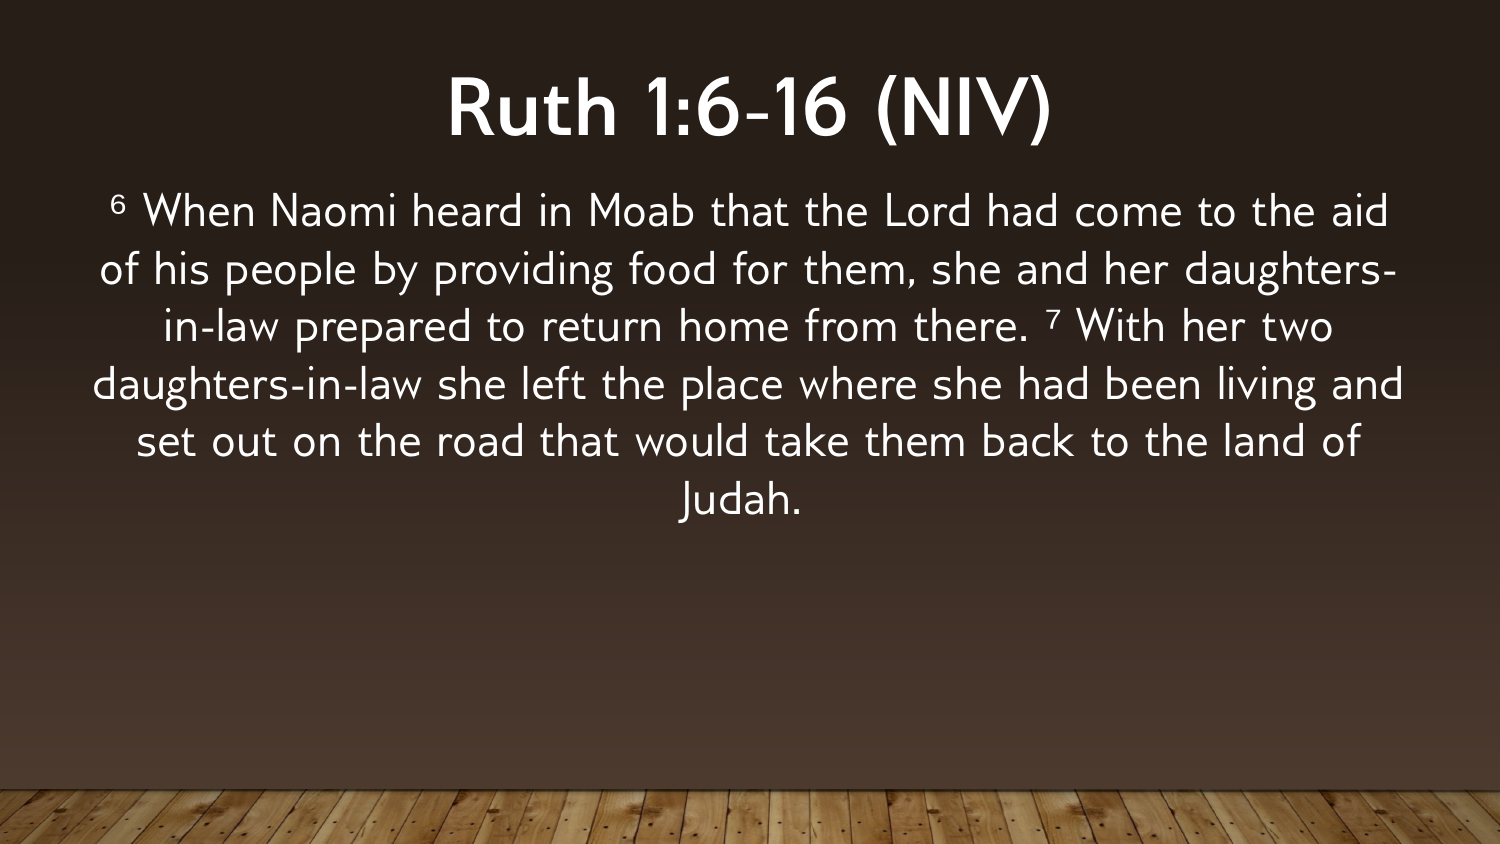

Ruth 1:6-16 (NIV)
⁶ When Naomi heard in Moab that the Lord had come to the aid of his people by providing food for them, she and her daughters-in-law prepared to return home from there. ⁷ With her two daughters-in-law she left the place where she had been living and set out on the road that would take them back to the land of Judah.